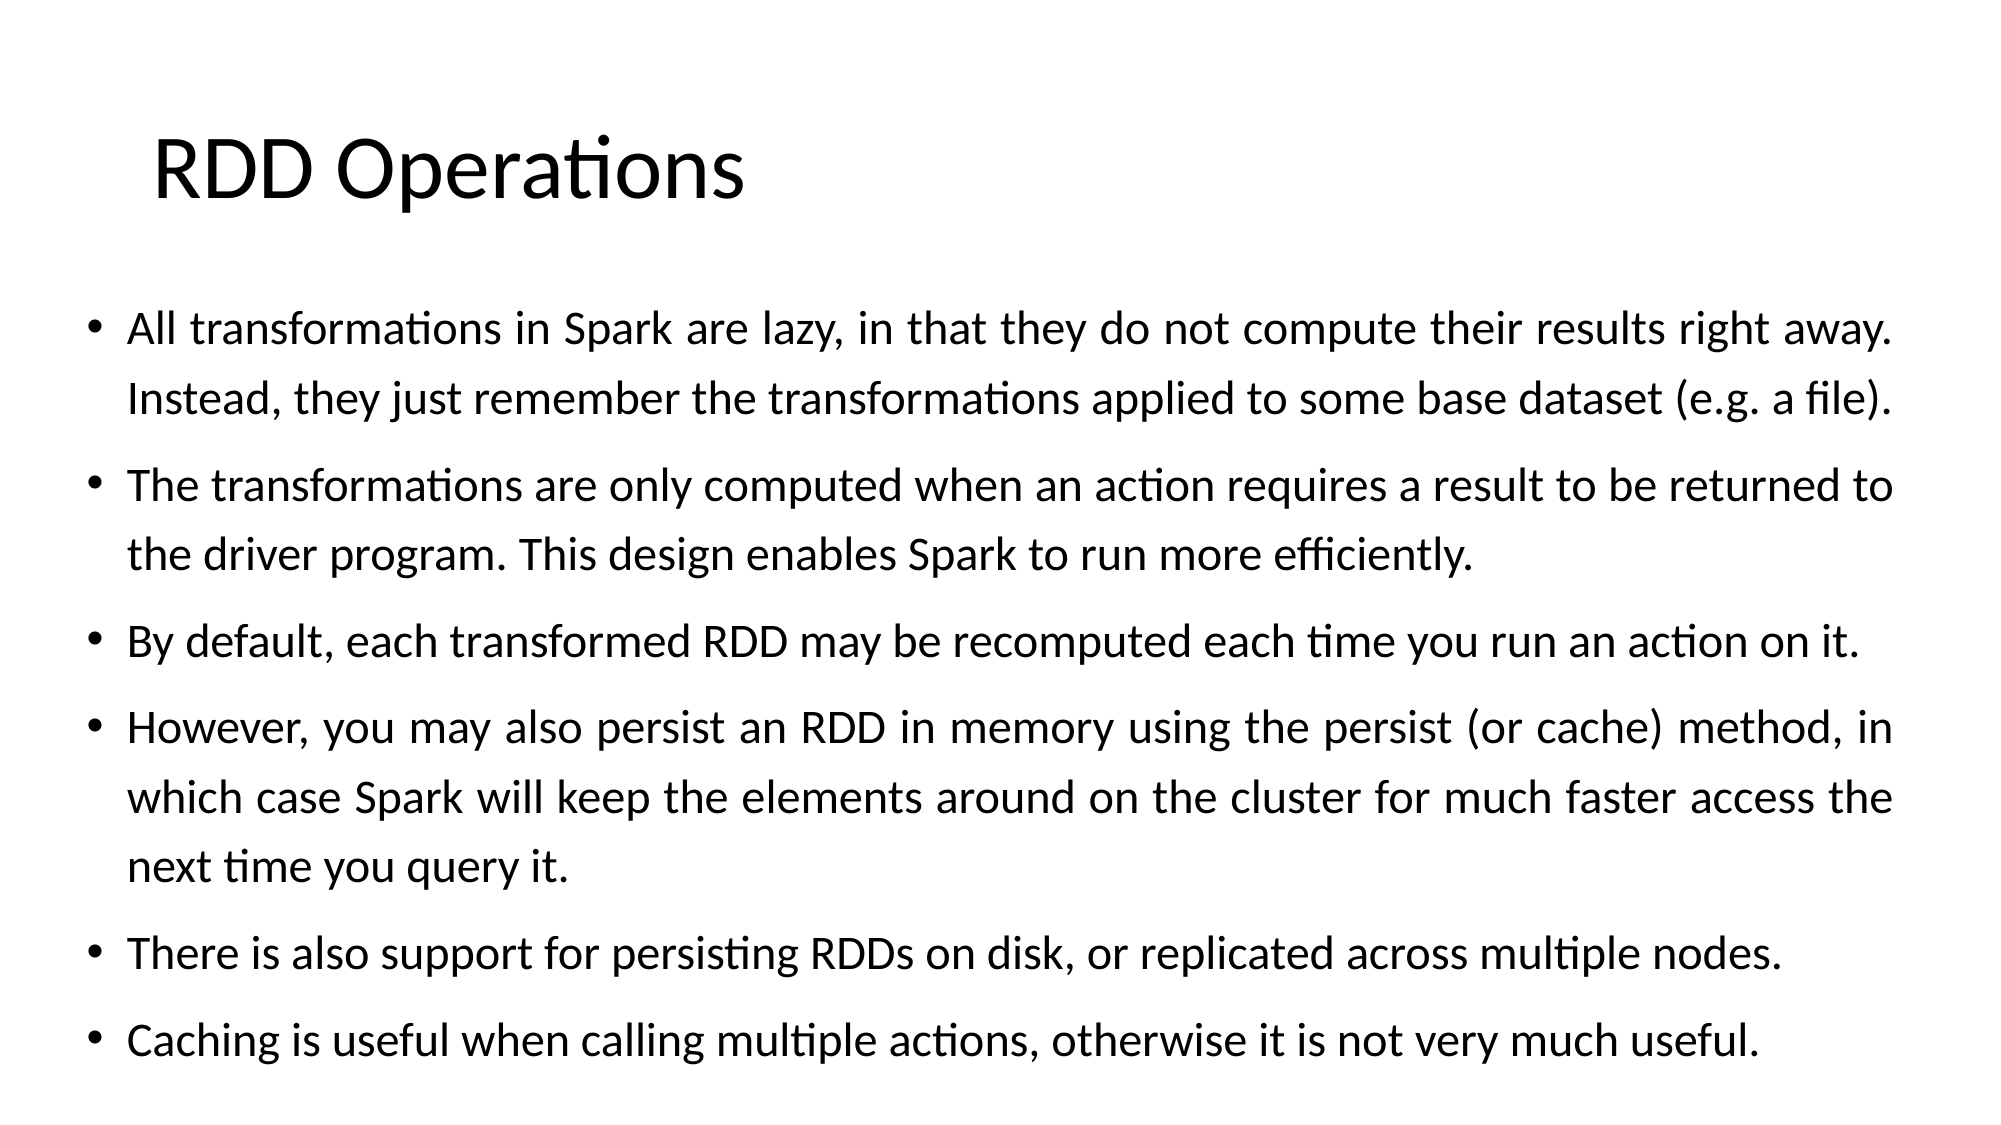

# RDD Operations
All transformations in Spark are lazy, in that they do not compute their results right away. Instead, they just remember the transformations applied to some base dataset (e.g. a file).
The transformations are only computed when an action requires a result to be returned to the driver program. This design enables Spark to run more efficiently.
By default, each transformed RDD may be recomputed each time you run an action on it.
However, you may also persist an RDD in memory using the persist (or cache) method, in which case Spark will keep the elements around on the cluster for much faster access the next time you query it.
There is also support for persisting RDDs on disk, or replicated across multiple nodes.
Caching is useful when calling multiple actions, otherwise it is not very much useful.